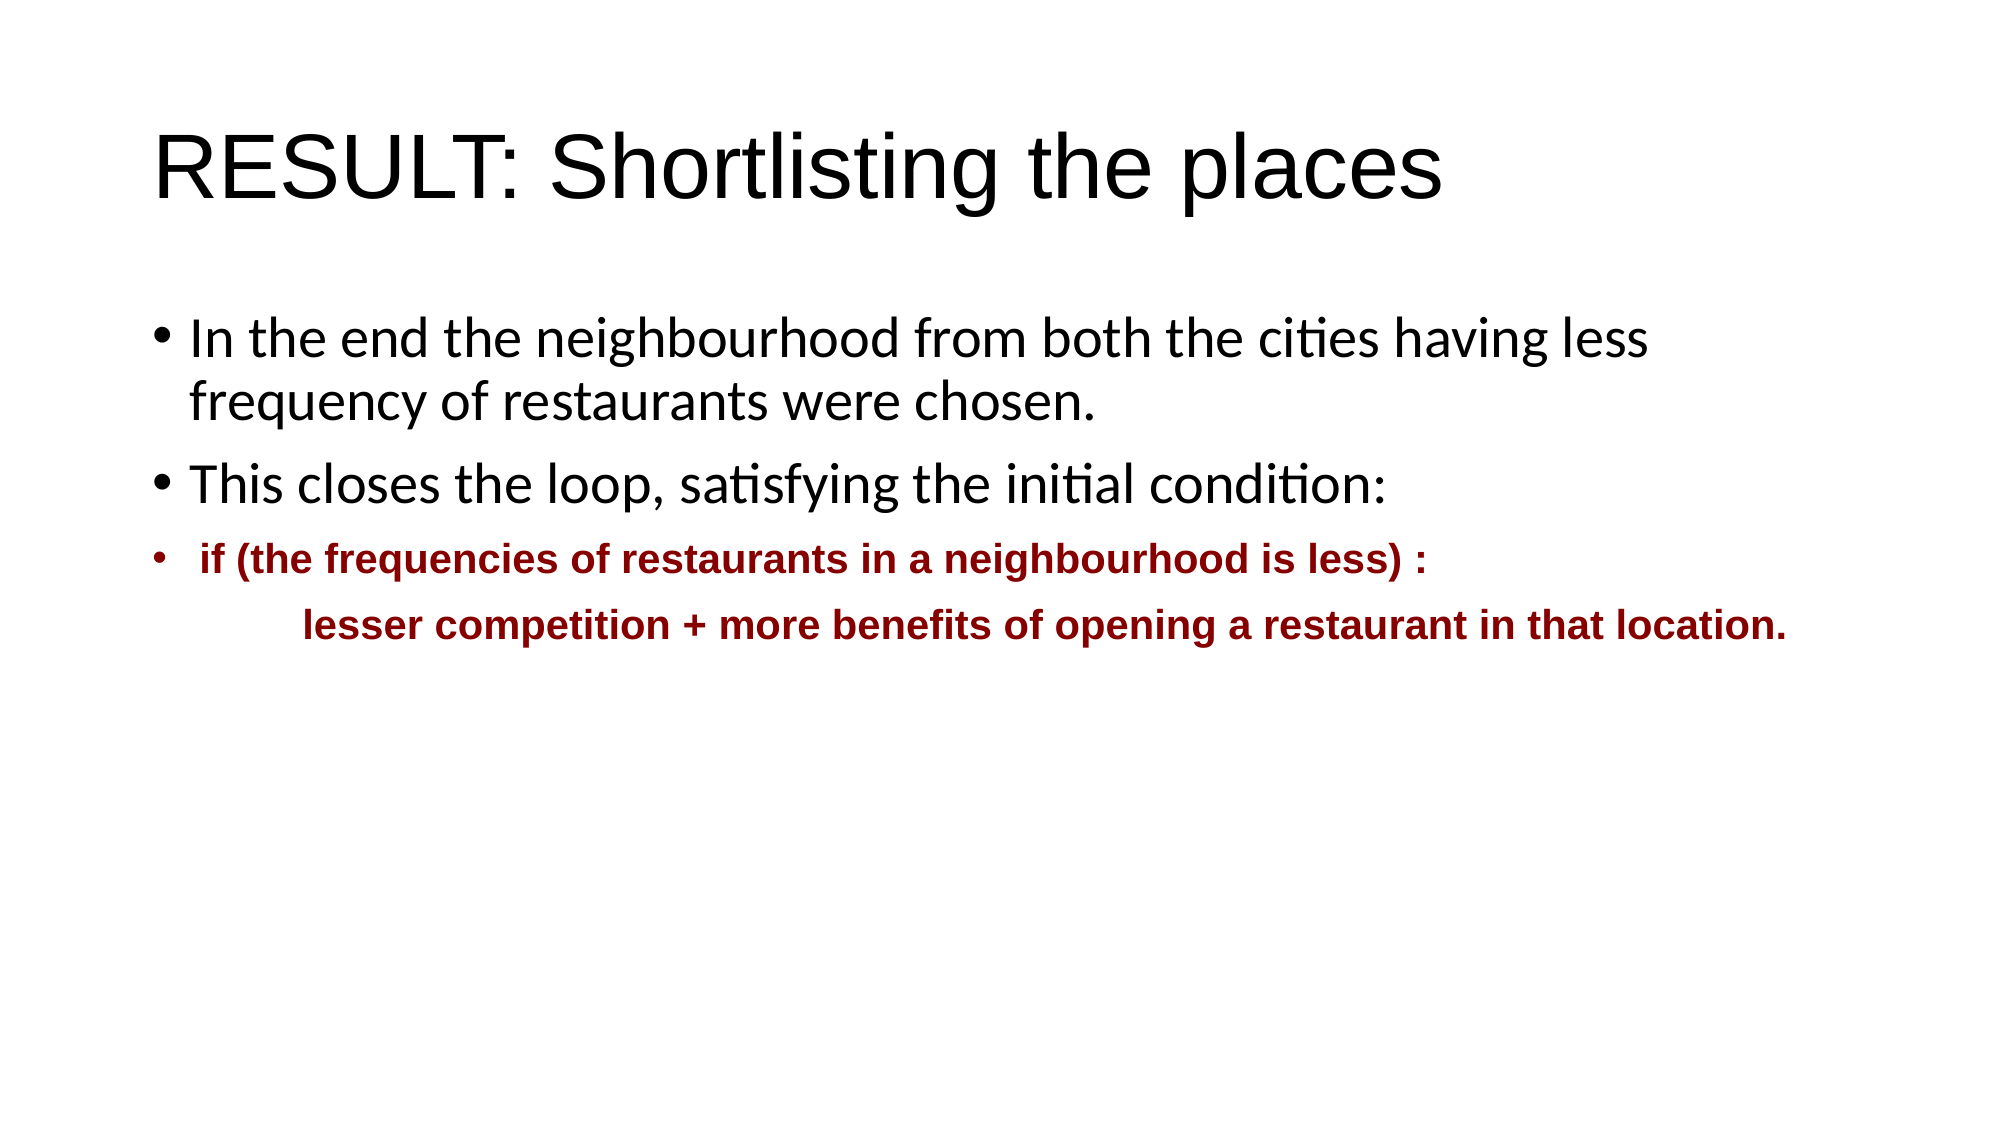

# RESULT: Shortlisting the places
In the end the neighbourhood from both the cities having less frequency of restaurants were chosen.
This closes the loop, satisfying the initial condition:
if (the frequencies of restaurants in a neighbourhood is less) :
	lesser competition + more benefits of opening a restaurant in that location.